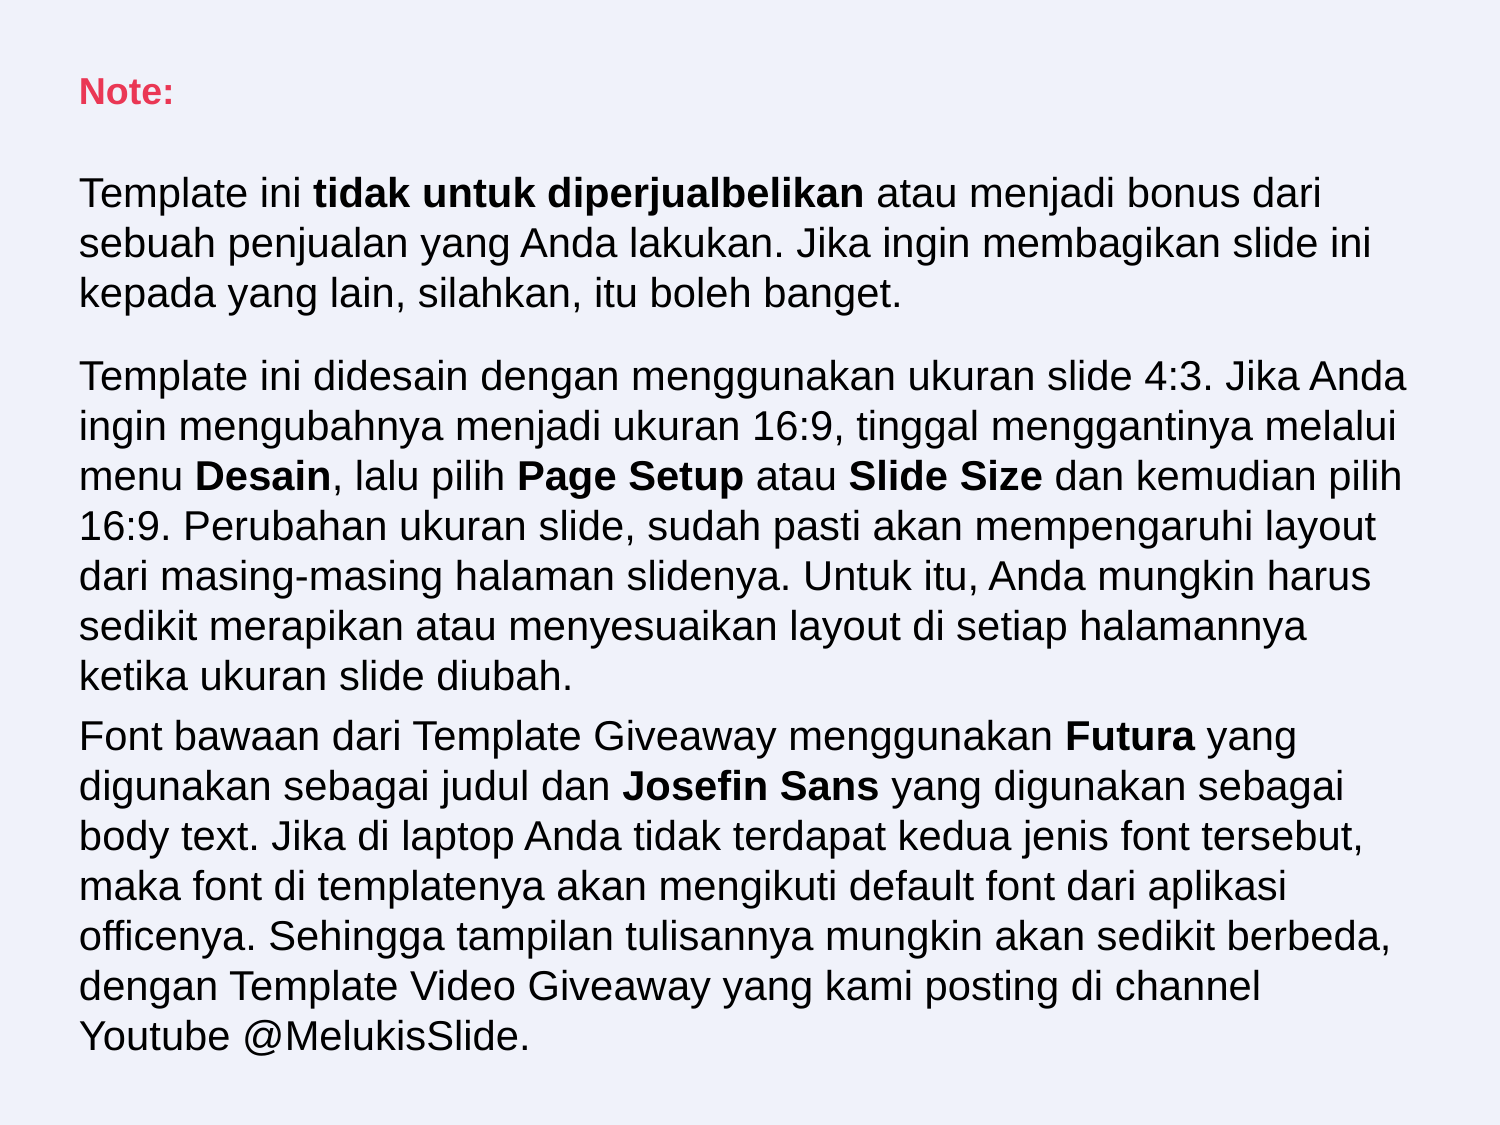

Note:
Template ini tidak untuk diperjualbelikan atau menjadi bonus dari sebuah penjualan yang Anda lakukan. Jika ingin membagikan slide ini kepada yang lain, silahkan, itu boleh banget.
Template ini didesain dengan menggunakan ukuran slide 4:3. Jika Anda ingin mengubahnya menjadi ukuran 16:9, tinggal menggantinya melalui menu Desain, lalu pilih Page Setup atau Slide Size dan kemudian pilih 16:9. Perubahan ukuran slide, sudah pasti akan mempengaruhi layout dari masing-masing halaman slidenya. Untuk itu, Anda mungkin harus sedikit merapikan atau menyesuaikan layout di setiap halamannya ketika ukuran slide diubah.
Font bawaan dari Template Giveaway menggunakan Futura yang digunakan sebagai judul dan Josefin Sans yang digunakan sebagai body text. Jika di laptop Anda tidak terdapat kedua jenis font tersebut, maka font di templatenya akan mengikuti default font dari aplikasi officenya. Sehingga tampilan tulisannya mungkin akan sedikit berbeda, dengan Template Video Giveaway yang kami posting di channel Youtube @MelukisSlide.